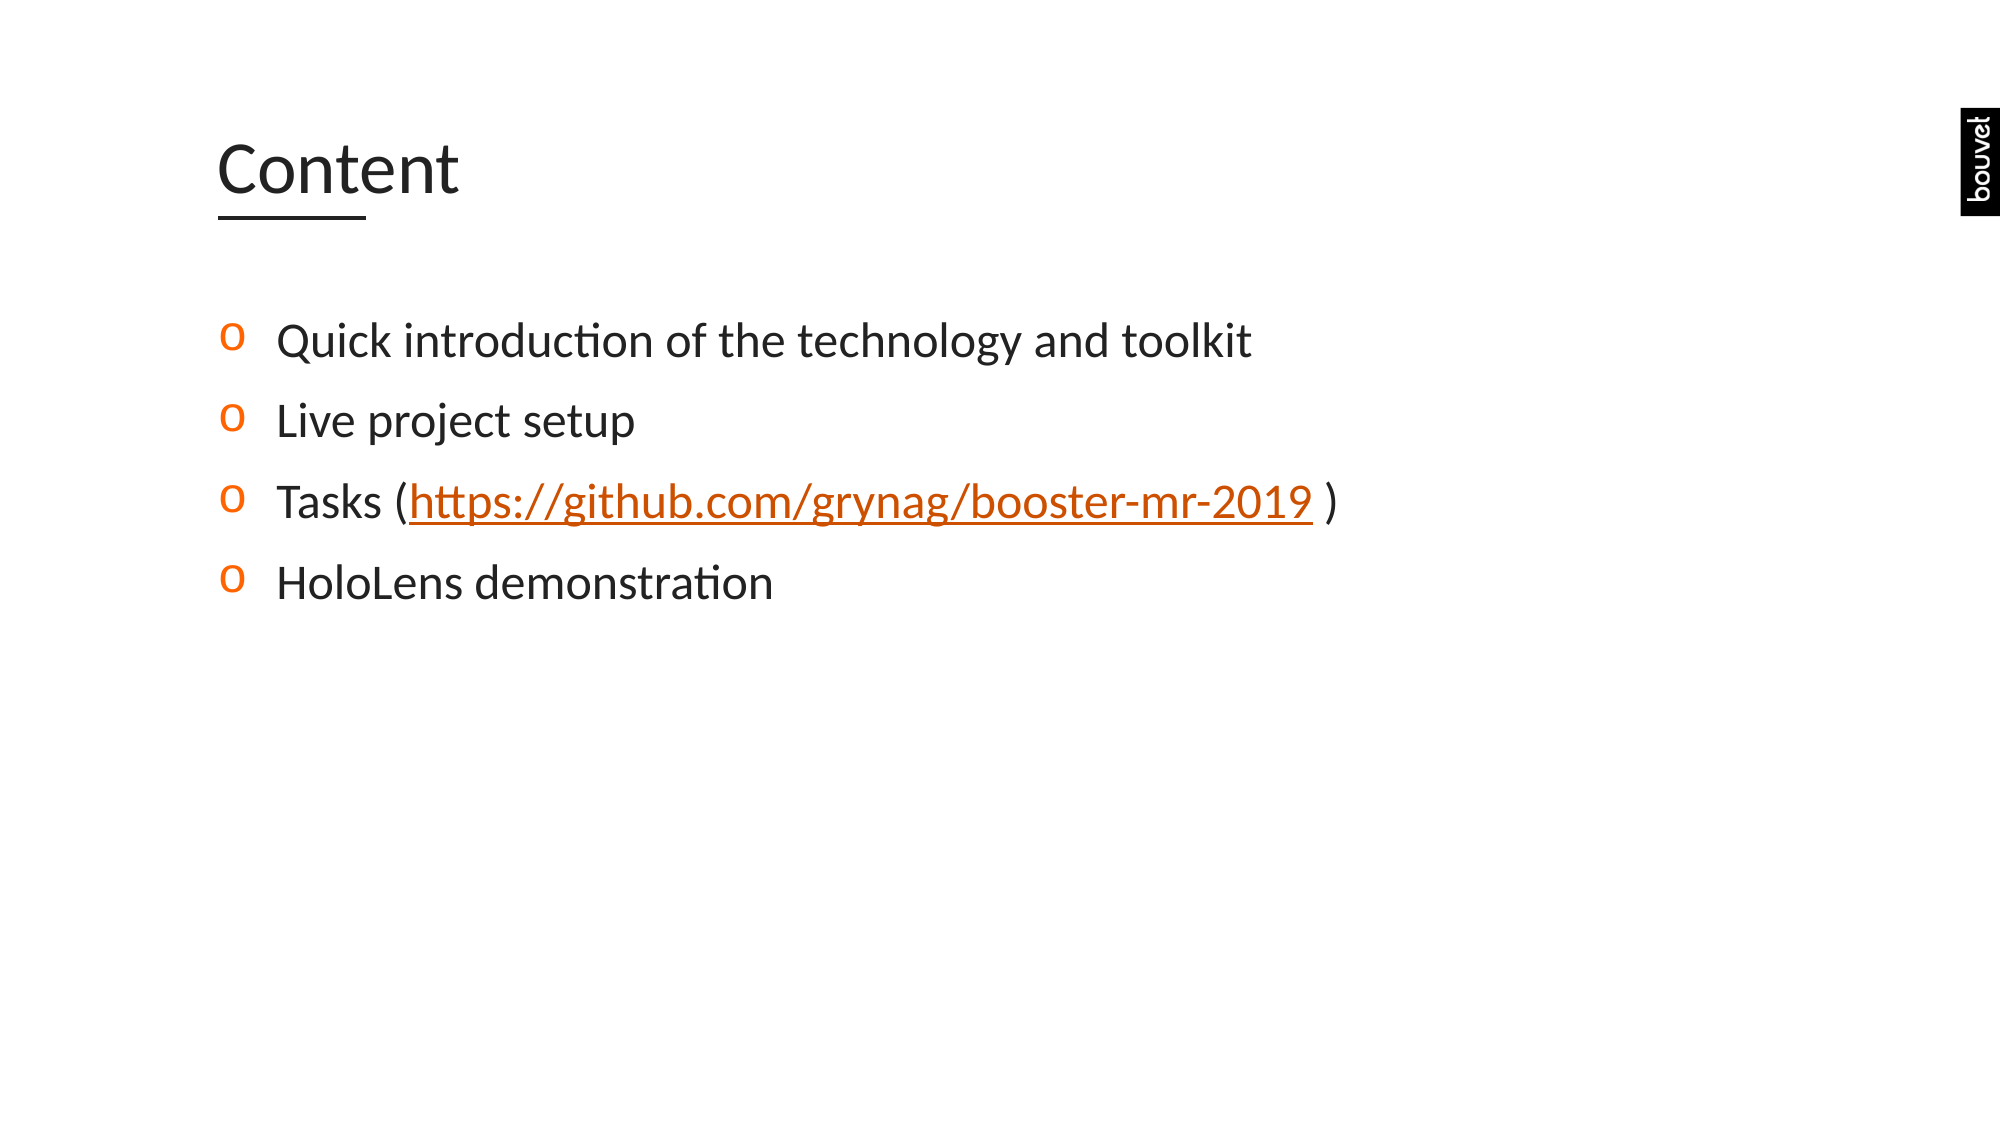

# Content
Quick introduction of the technology and toolkit
Live project setup
Tasks (https://github.com/grynag/booster-mr-2019 )
HoloLens demonstration